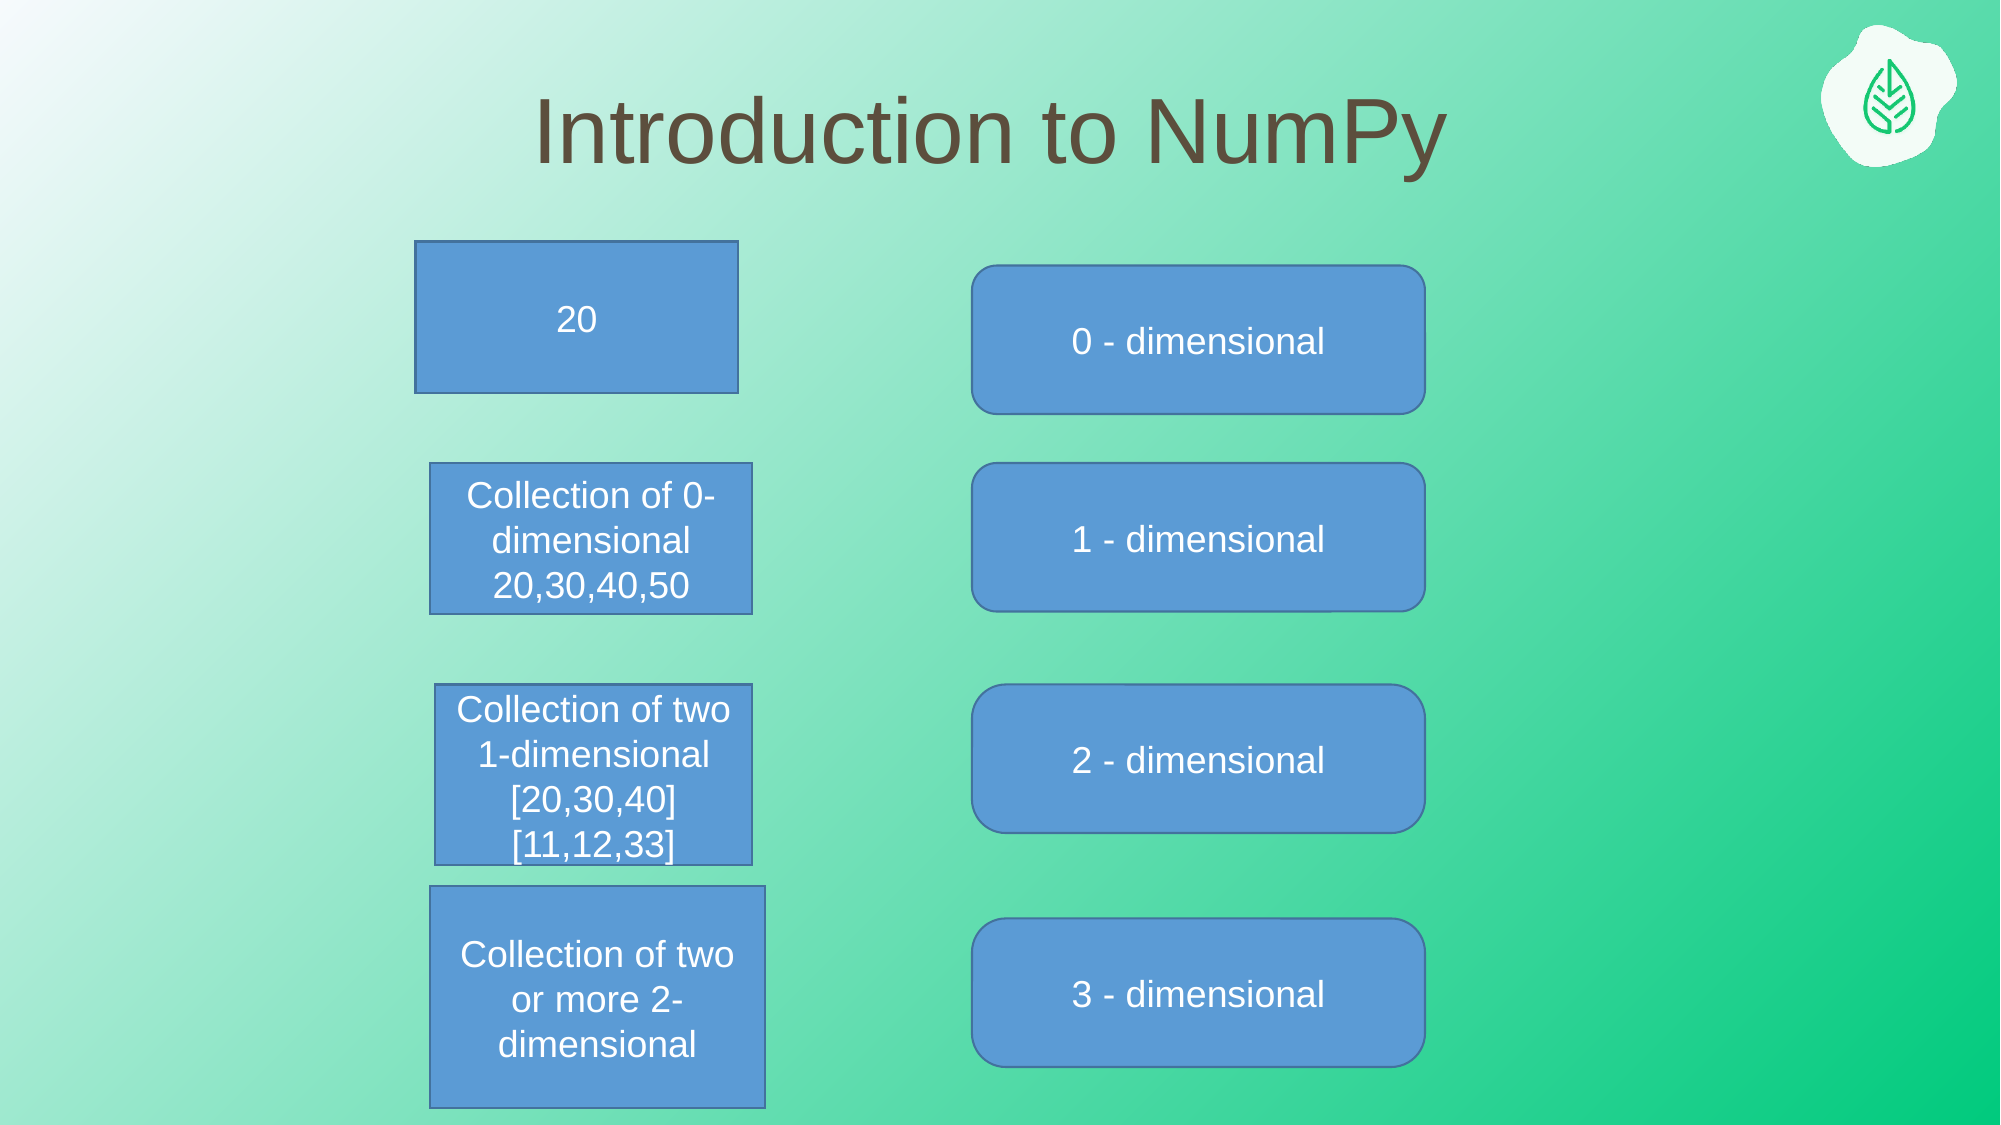

Introduction to NumPy
20
0 - dimensional
Collection of 0-dimensional
20,30,40,50
1 - dimensional
Collection of two 1-dimensional
[20,30,40]
[11,12,33]
2 - dimensional
Collection of two or more 2-dimensional
3 - dimensional